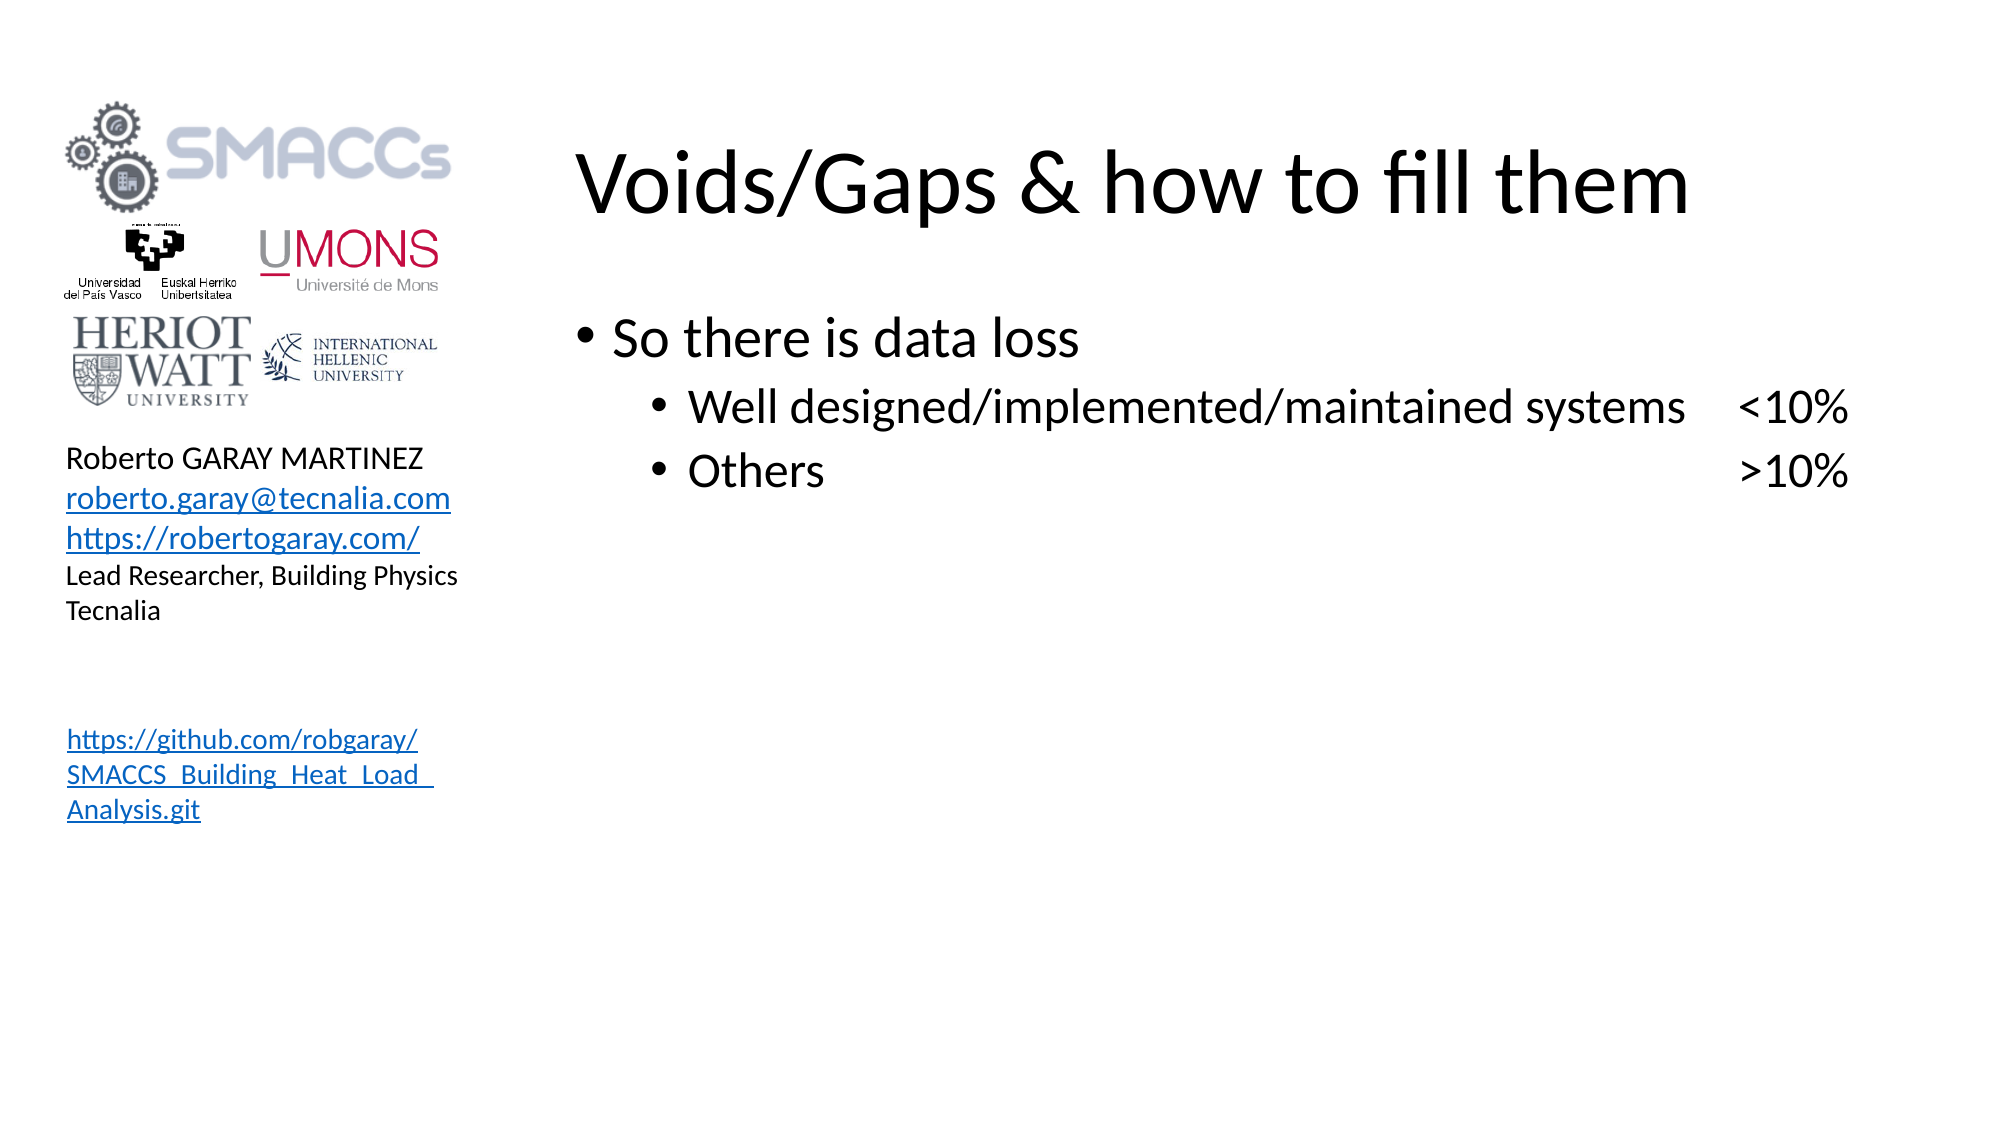

# Voids/Gaps & how to fill them
So there is data loss
Well designed/implemented/maintained systems	<10%
Others							>10%